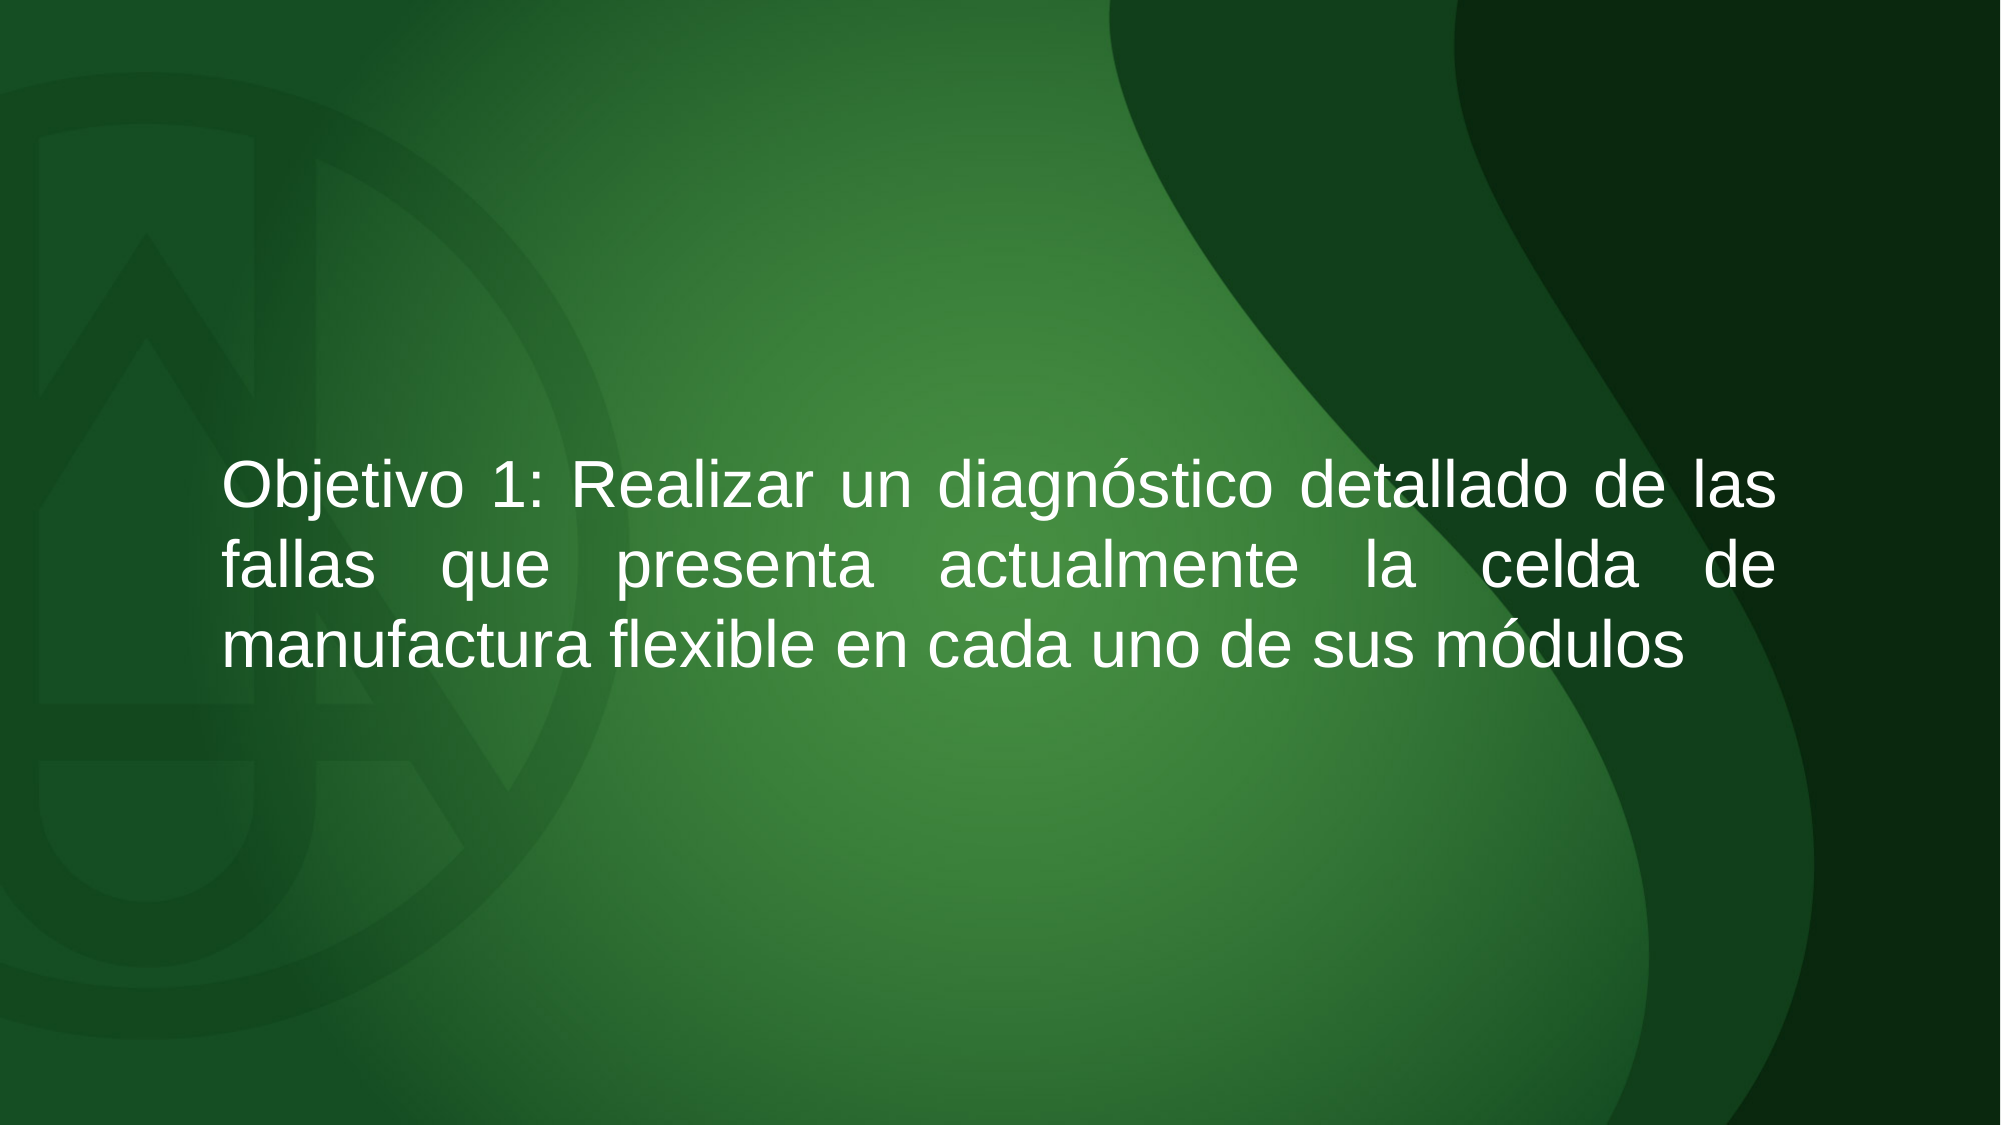

Objetivo 1: Realizar un diagnóstico detallado de las fallas que presenta actualmente la celda de manufactura flexible en cada uno de sus módulos